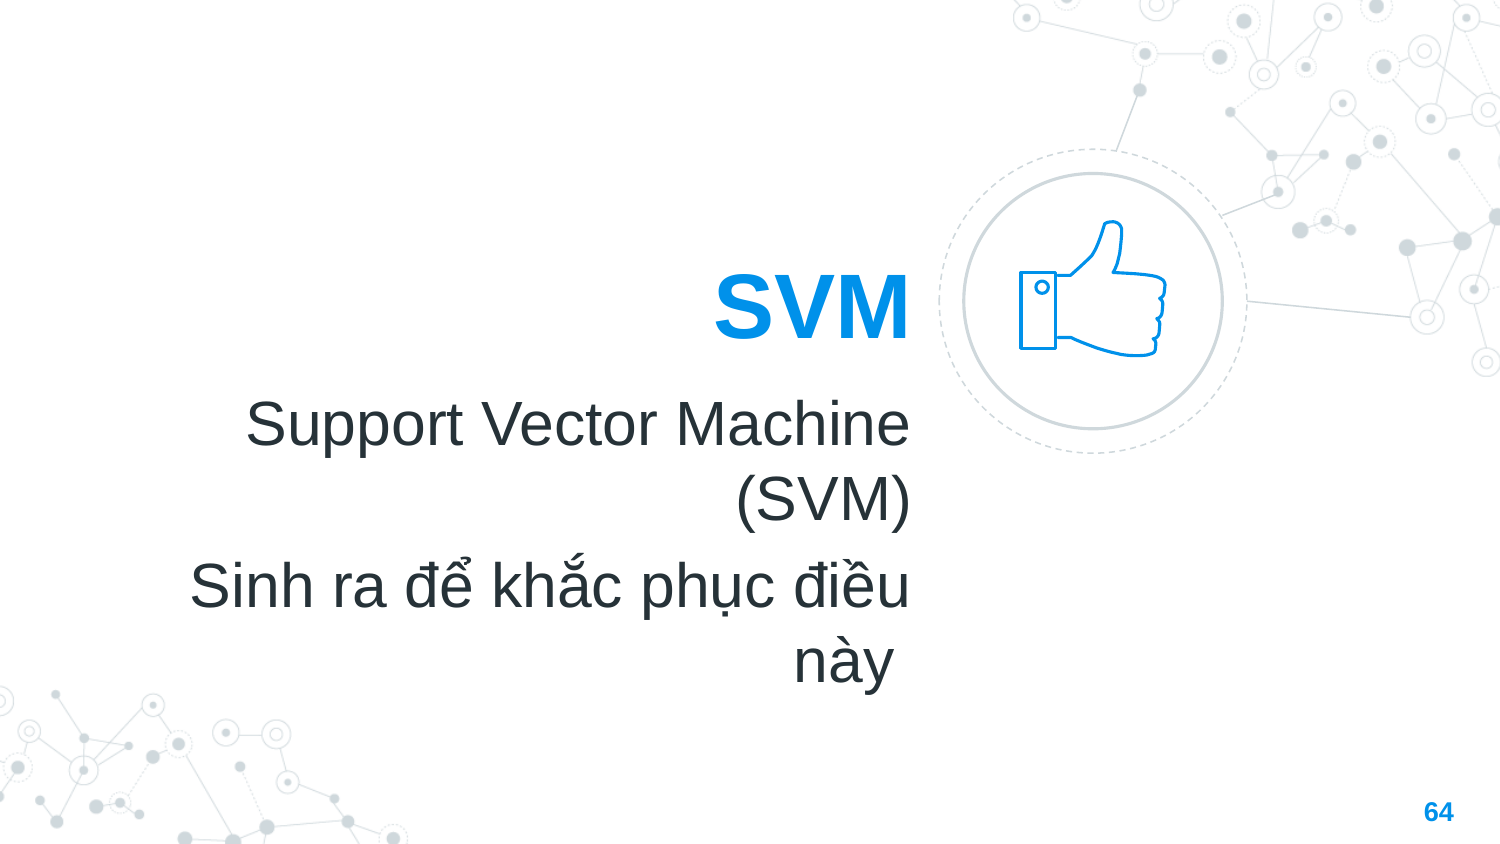

SVM

Support Vector Machine (SVM)
Sinh ra để khắc phục điều này
64